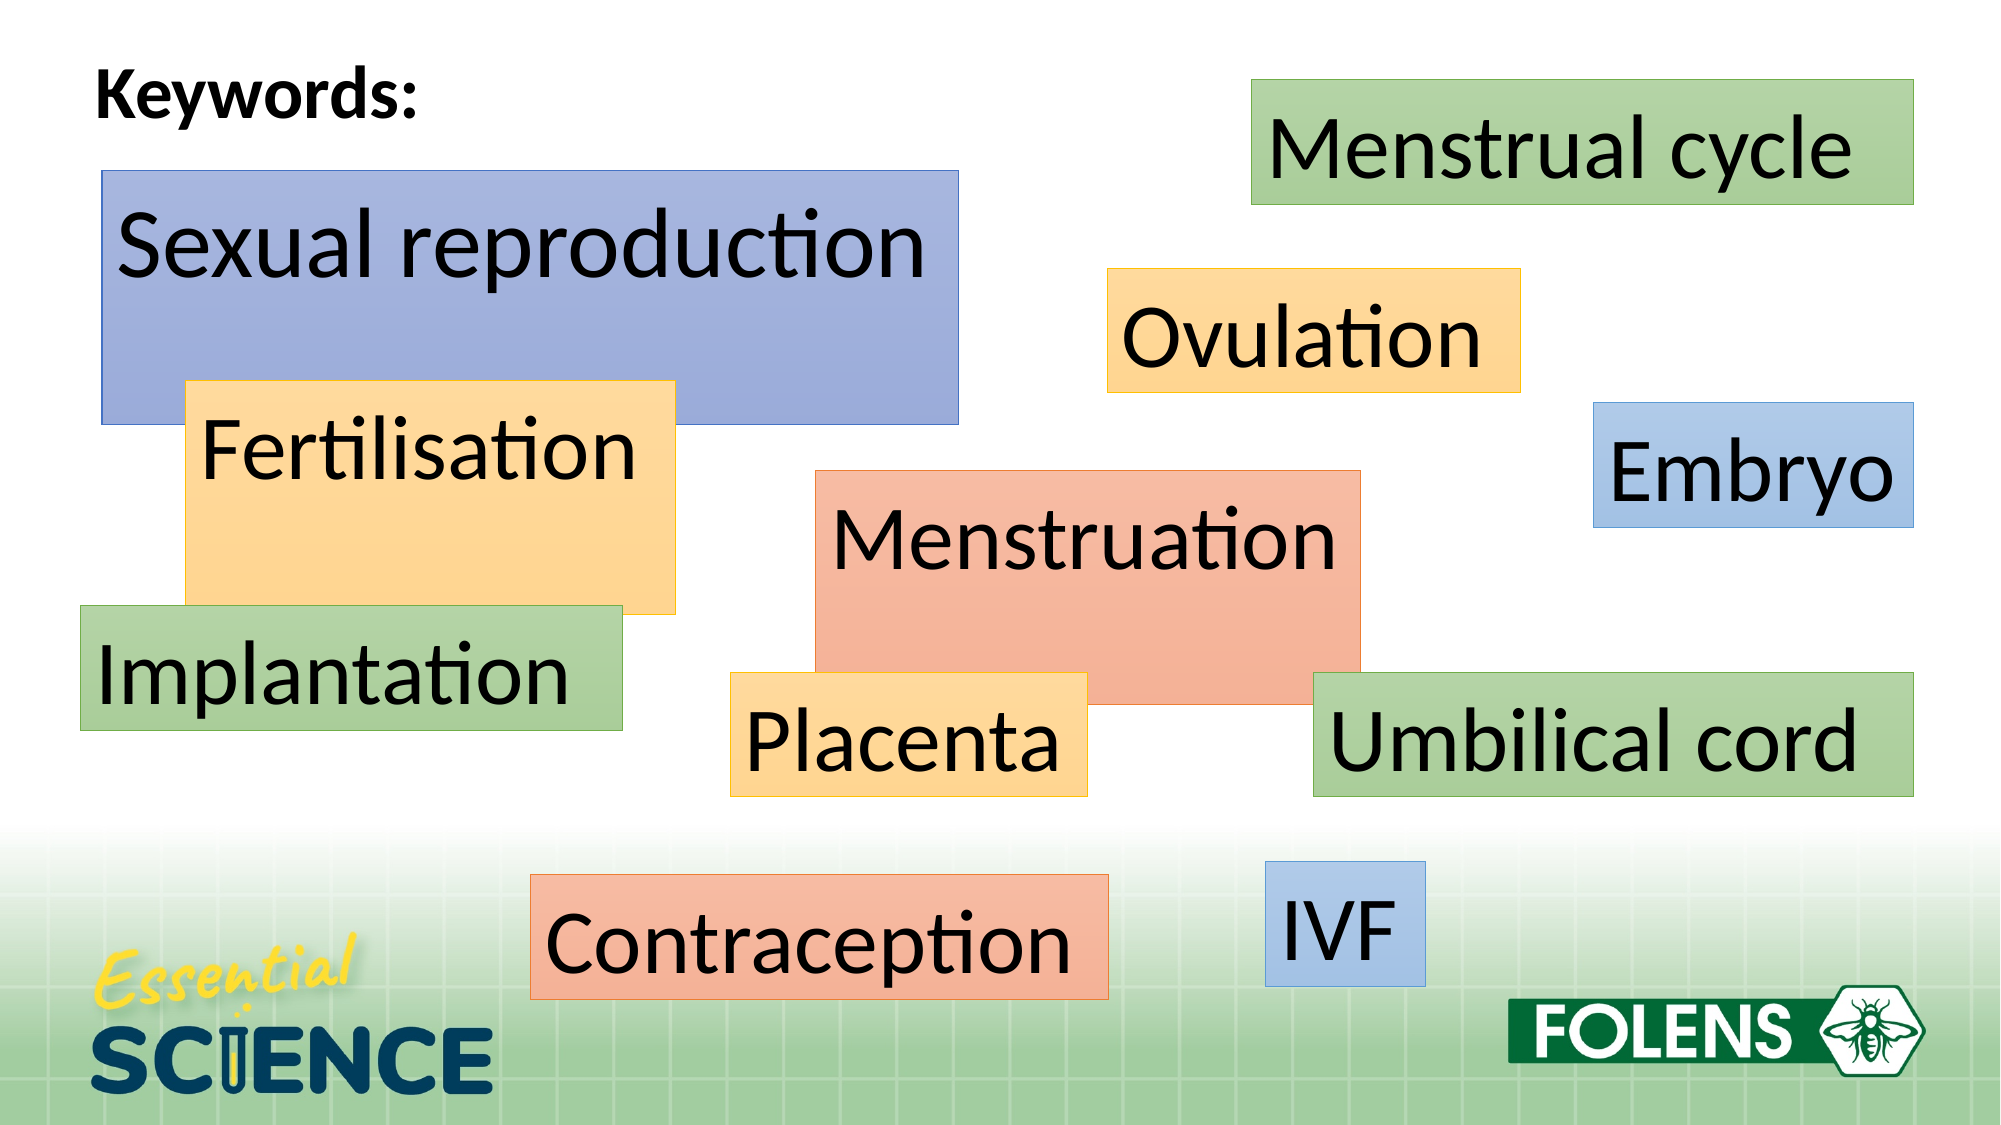

Keywords:
Menstrual cycle
Sexual reproduction
Ovulation
Fertilisation
Embryo
Menstruation
Implantation
Umbilical cord
Placenta
IVF
Contraception